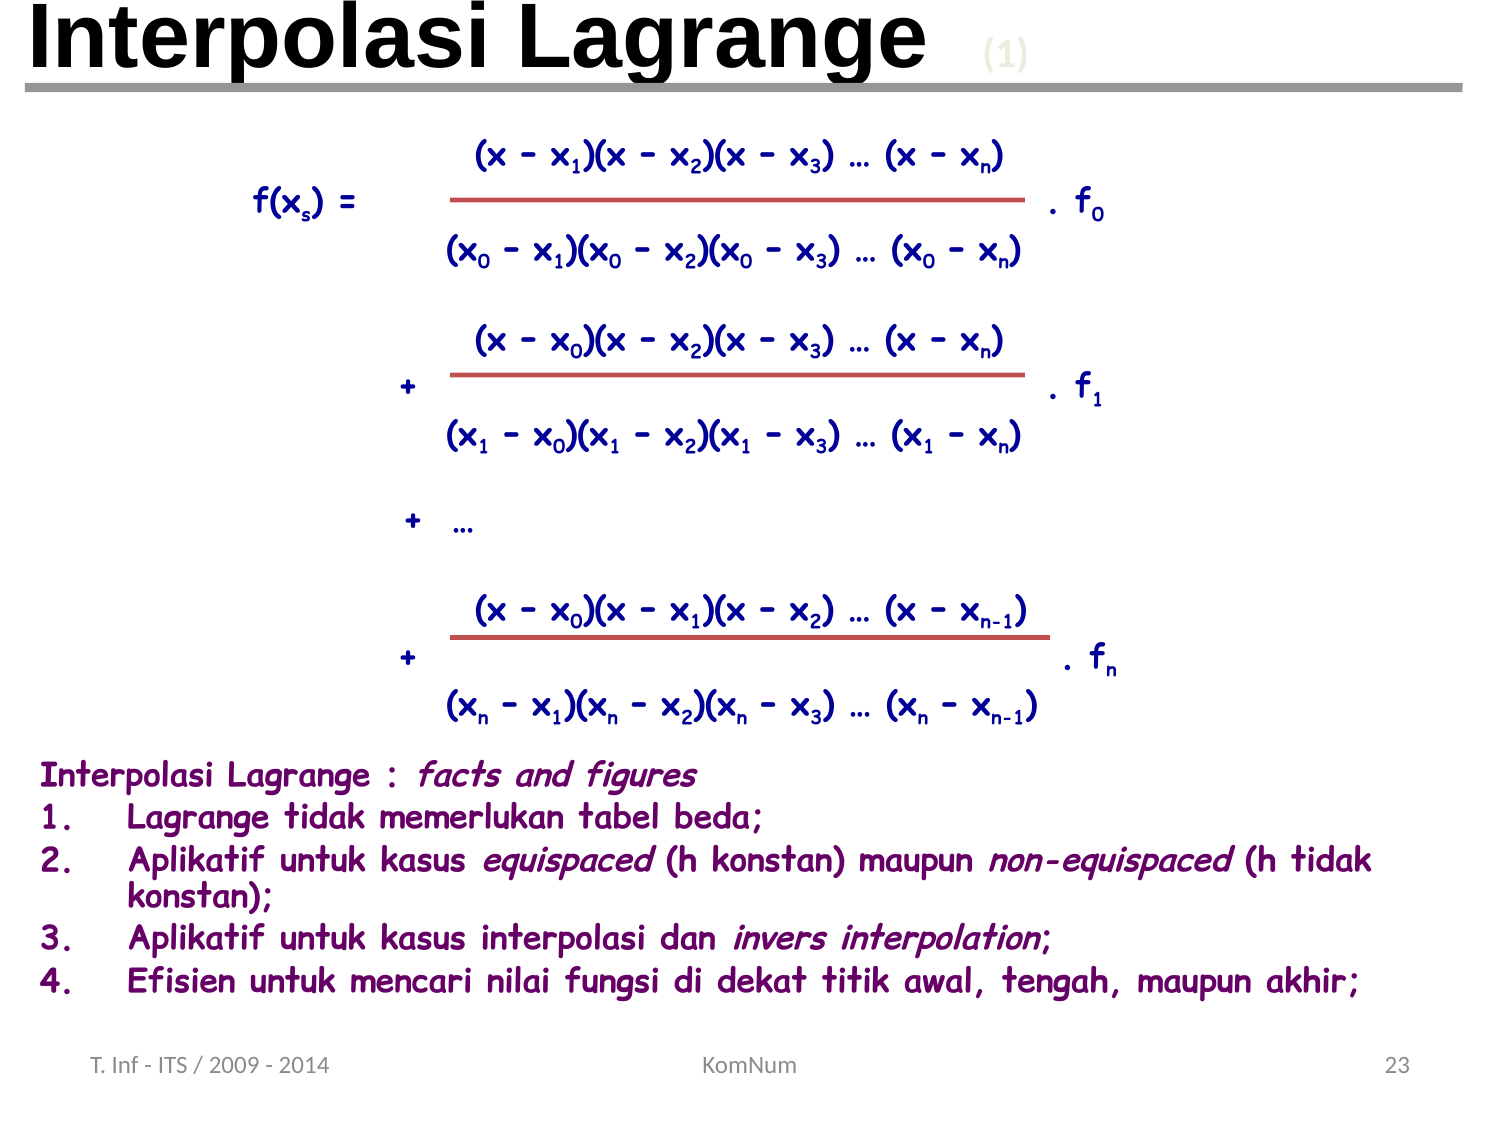

# Interpolasi Lagrange     (1)

	     (x – x1)(x – x2)(x – x3) … (x – xn)
f(xs) =					   . f0
	   (x0 – x1)(x0 – x2)(x0 – x3) … (x0 – xn)

	     (x – x0)(x – x2)(x – x3) … (x – xn)
          +				   . f1
	   (x1 – x0)(x1 – x2)(x1 – x3) … (x1 – xn)

	+  …

	     (x – x0)(x – x1)(x – x2) … (x – xn-1)
          +				    . fn
	   (xn – x1)(xn – x2)(xn – x3) … (xn – xn-1)

Interpolasi Lagrange : facts and figures
Lagrange tidak memerlukan tabel beda;
Aplikatif untuk kasus equispaced (h konstan) maupun non-equispaced (h tidak konstan);
Aplikatif untuk kasus interpolasi dan invers interpolation;
Efisien untuk mencari nilai fungsi di dekat titik awal, tengah, maupun akhir;
T. Inf - ITS / 2009 - 2014
KomNum
23